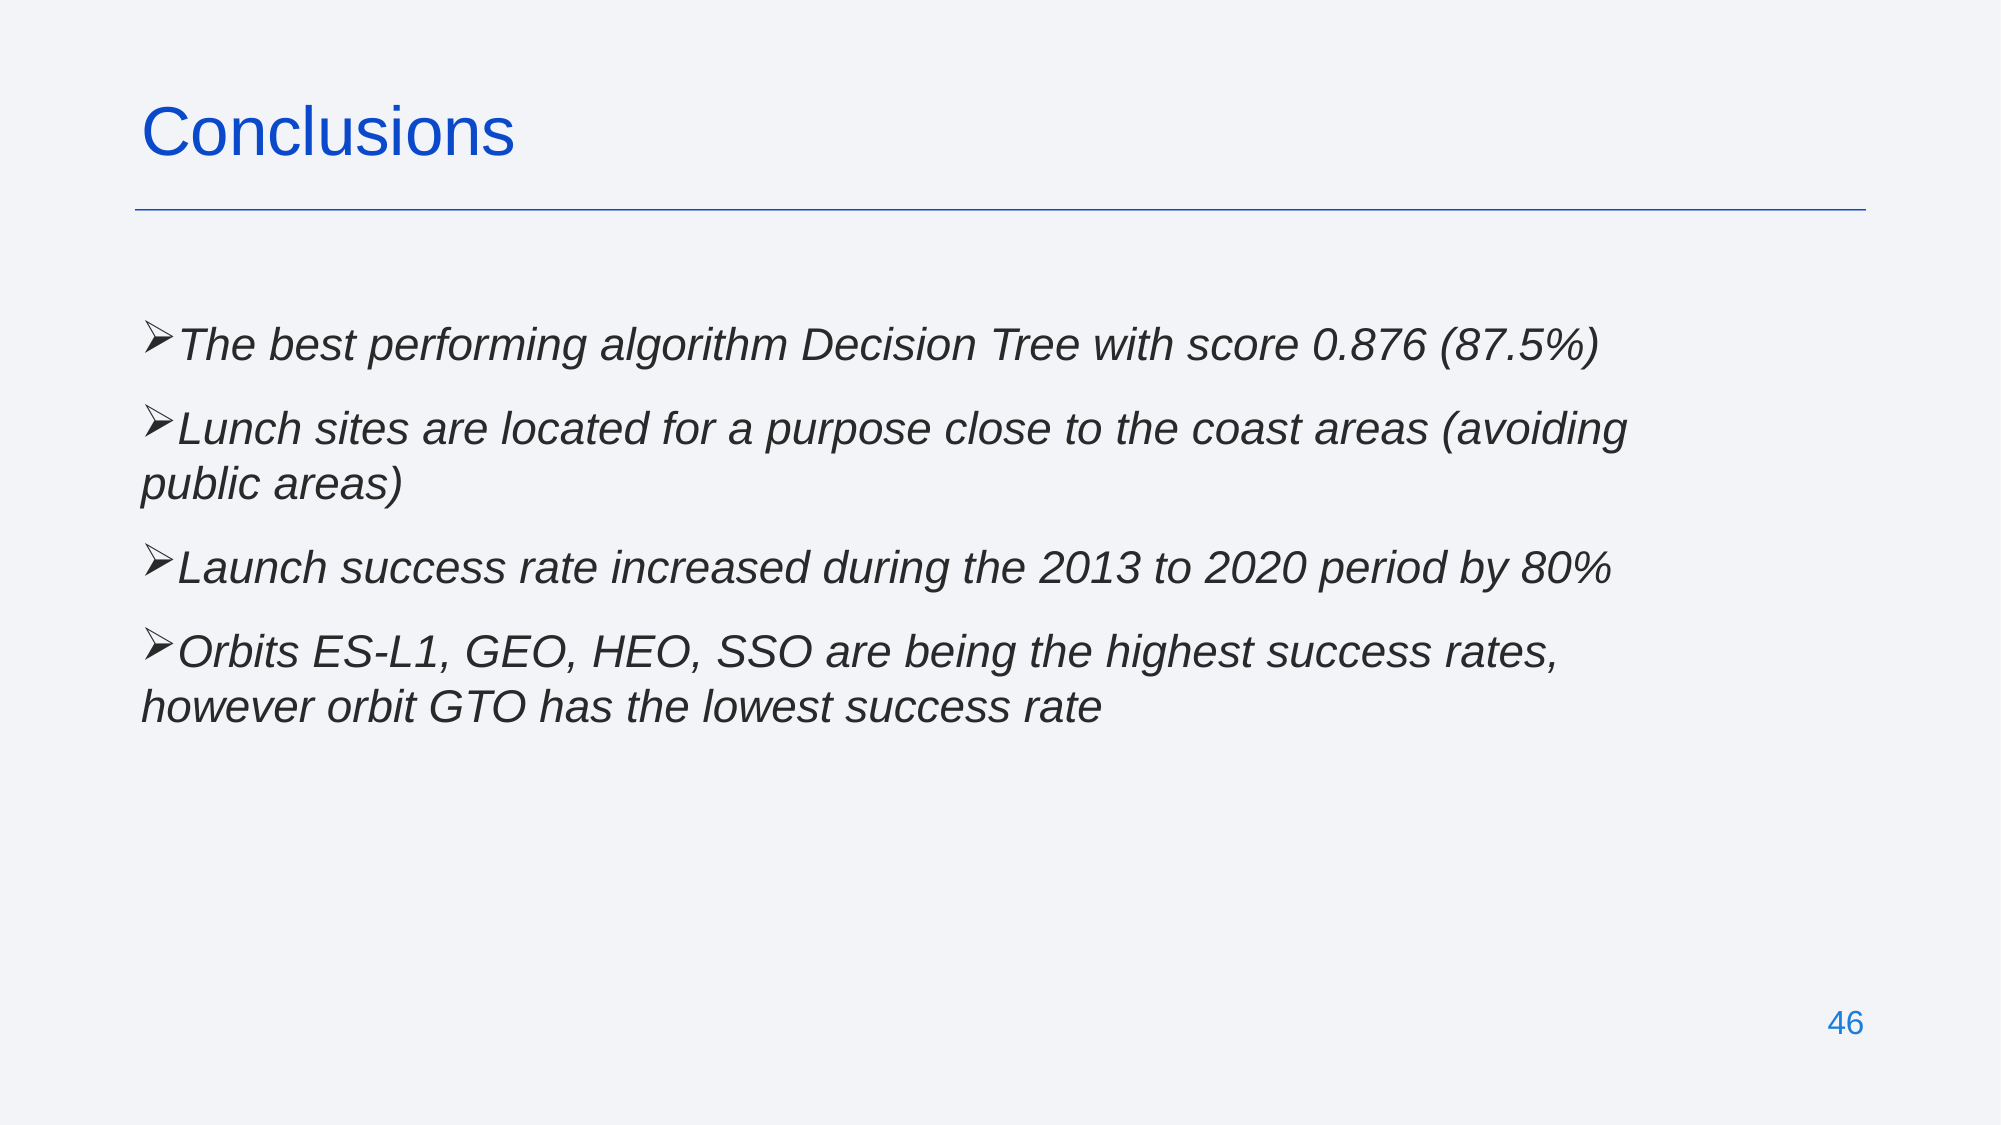

Conclusions
The best performing algorithm Decision Tree with score 0.876 (87.5%)
Lunch sites are located for a purpose close to the coast areas (avoiding public areas)
Launch success rate increased during the 2013 to 2020 period by 80%
Orbits ES-L1, GEO, HEO, SSO are being the highest success rates, however orbit GTO has the lowest success rate

46